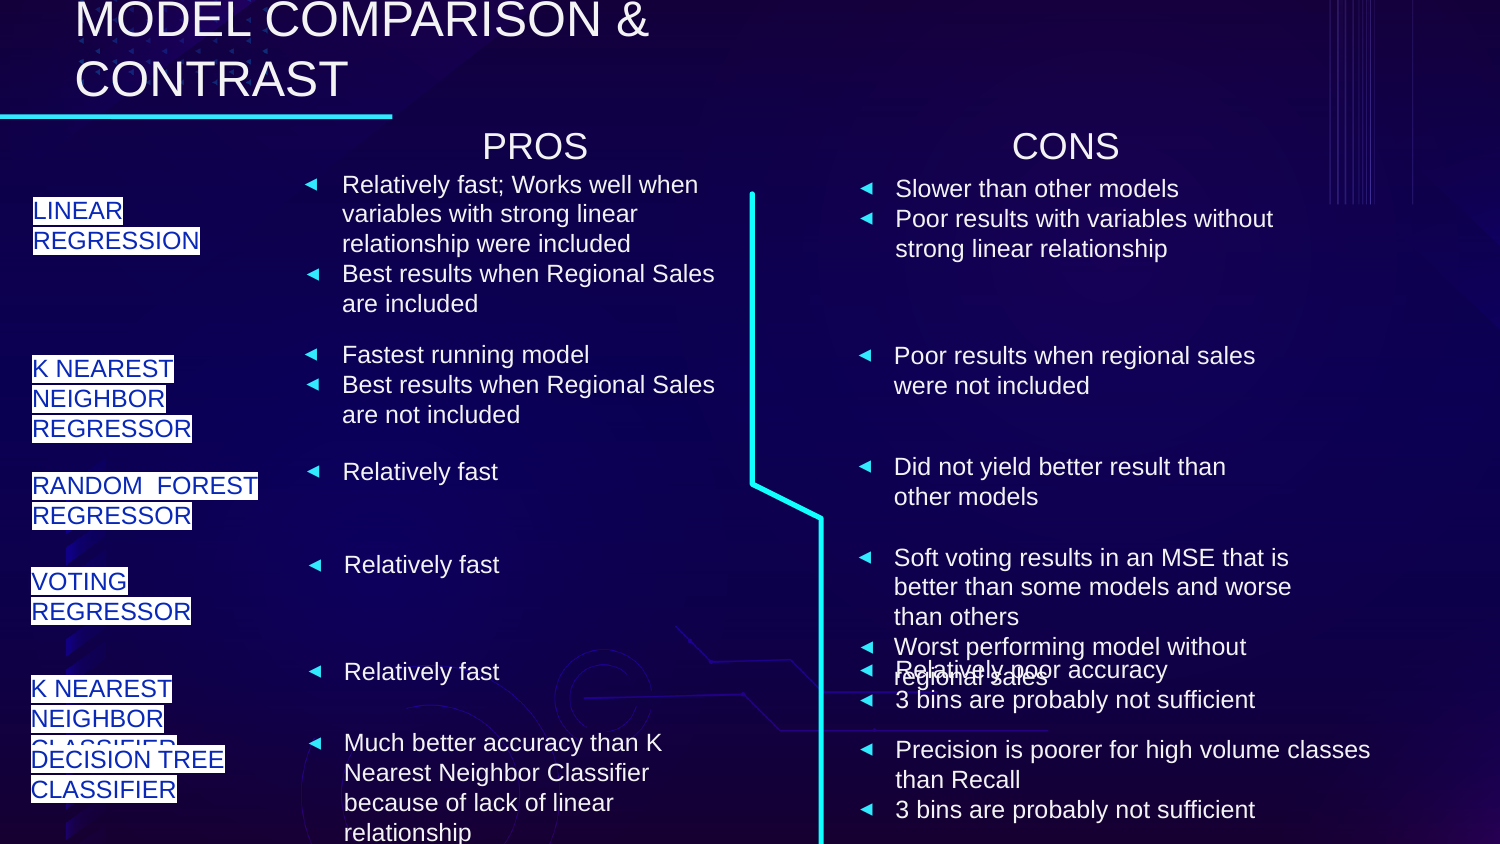

MODEL COMPARISON & CONTRAST
# PROS
CONS
Relatively fast; Works well when variables with strong linear relationship were included
Best results when Regional Sales are included
Slower than other models
Poor results with variables without strong linear relationship
LINEAR REGRESSION

Poor results when regional sales were not included
Fastest running model
Best results when Regional Sales are not included
K NEAREST NEIGHBOR REGRESSOR
Did not yield better result than other models

Relatively fast

RANDOM  FOREST REGRESSOR
Soft voting results in an MSE that is better than some models and worse than others
Worst performing model without regional sales

Relatively fast

VOTING REGRESSOR
Relatively poor accuracy
3 bins are probably not sufficient

Relatively fast

K NEAREST NEIGHBOR CLASSIFIER
Much better accuracy than K Nearest Neighbor Classifier because of lack of linear relationship

Precision is poorer for high volume classes than Recall
3 bins are probably not sufficient

DECISION TREE CLASSIFIER